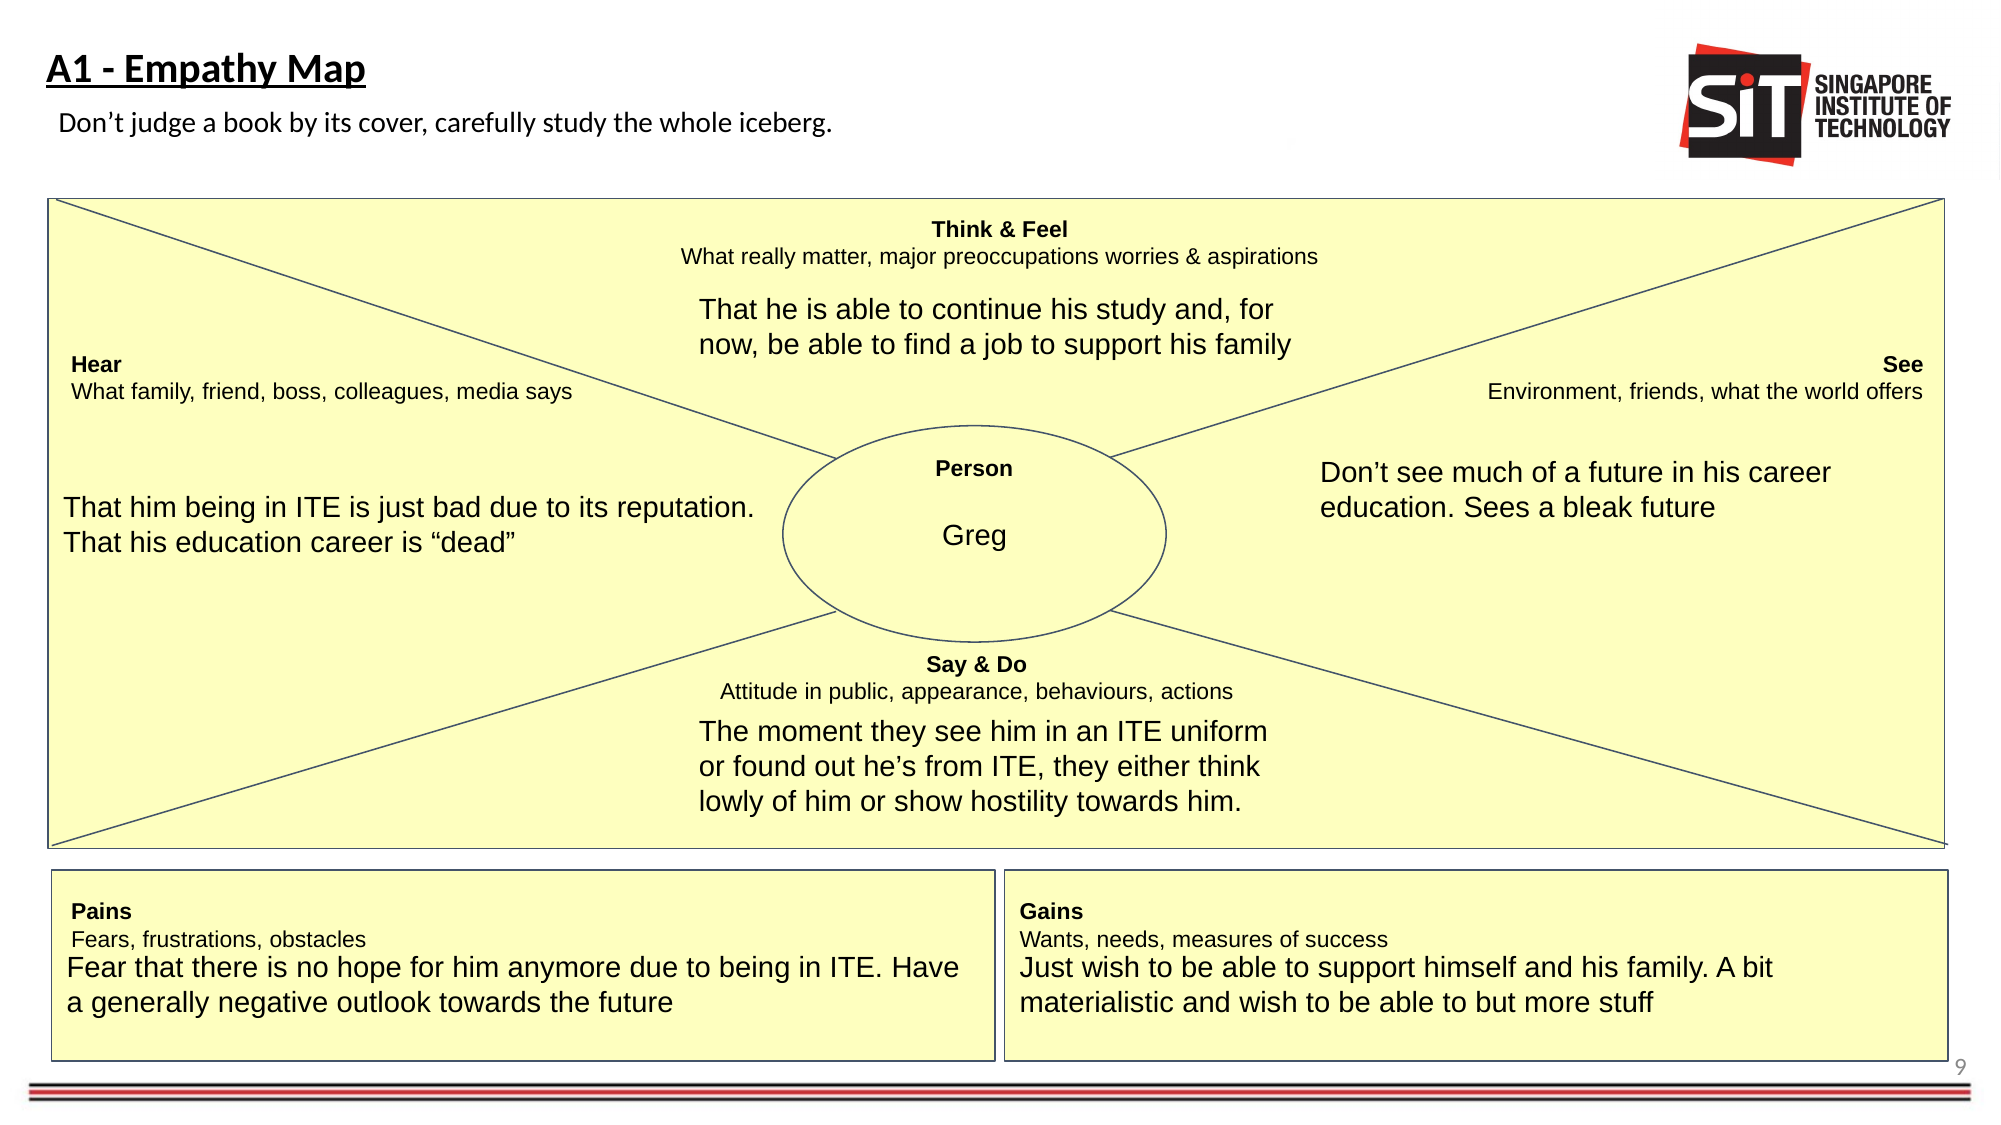

A1 - Empathy Map
Don’t judge a book by its cover, carefully study the whole iceberg.
That him being in ITE is just bad due to its reputation.
That his education career is “dead”
Think & Feel
What really matter, major preoccupations worries & aspirations
That he is able to continue his study and, for now, be able to find a job to support his family
Hear
What family, friend, boss, colleagues, media says
See
Environment, friends, what the world offers
Greg
Person
Don’t see much of a future in his career education. Sees a bleak future
Say & Do
Attitude in public, appearance, behaviours, actions
The moment they see him in an ITE uniform or found out he’s from ITE, they either think lowly of him or show hostility towards him.

Fear that there is no hope for him anymore due to being in ITE. Have a generally negative outlook towards the future

Just wish to be able to support himself and his family. A bit materialistic and wish to be able to but more stuff
Pains
Fears, frustrations, obstacles
Gains
Wants, needs, measures of success
9